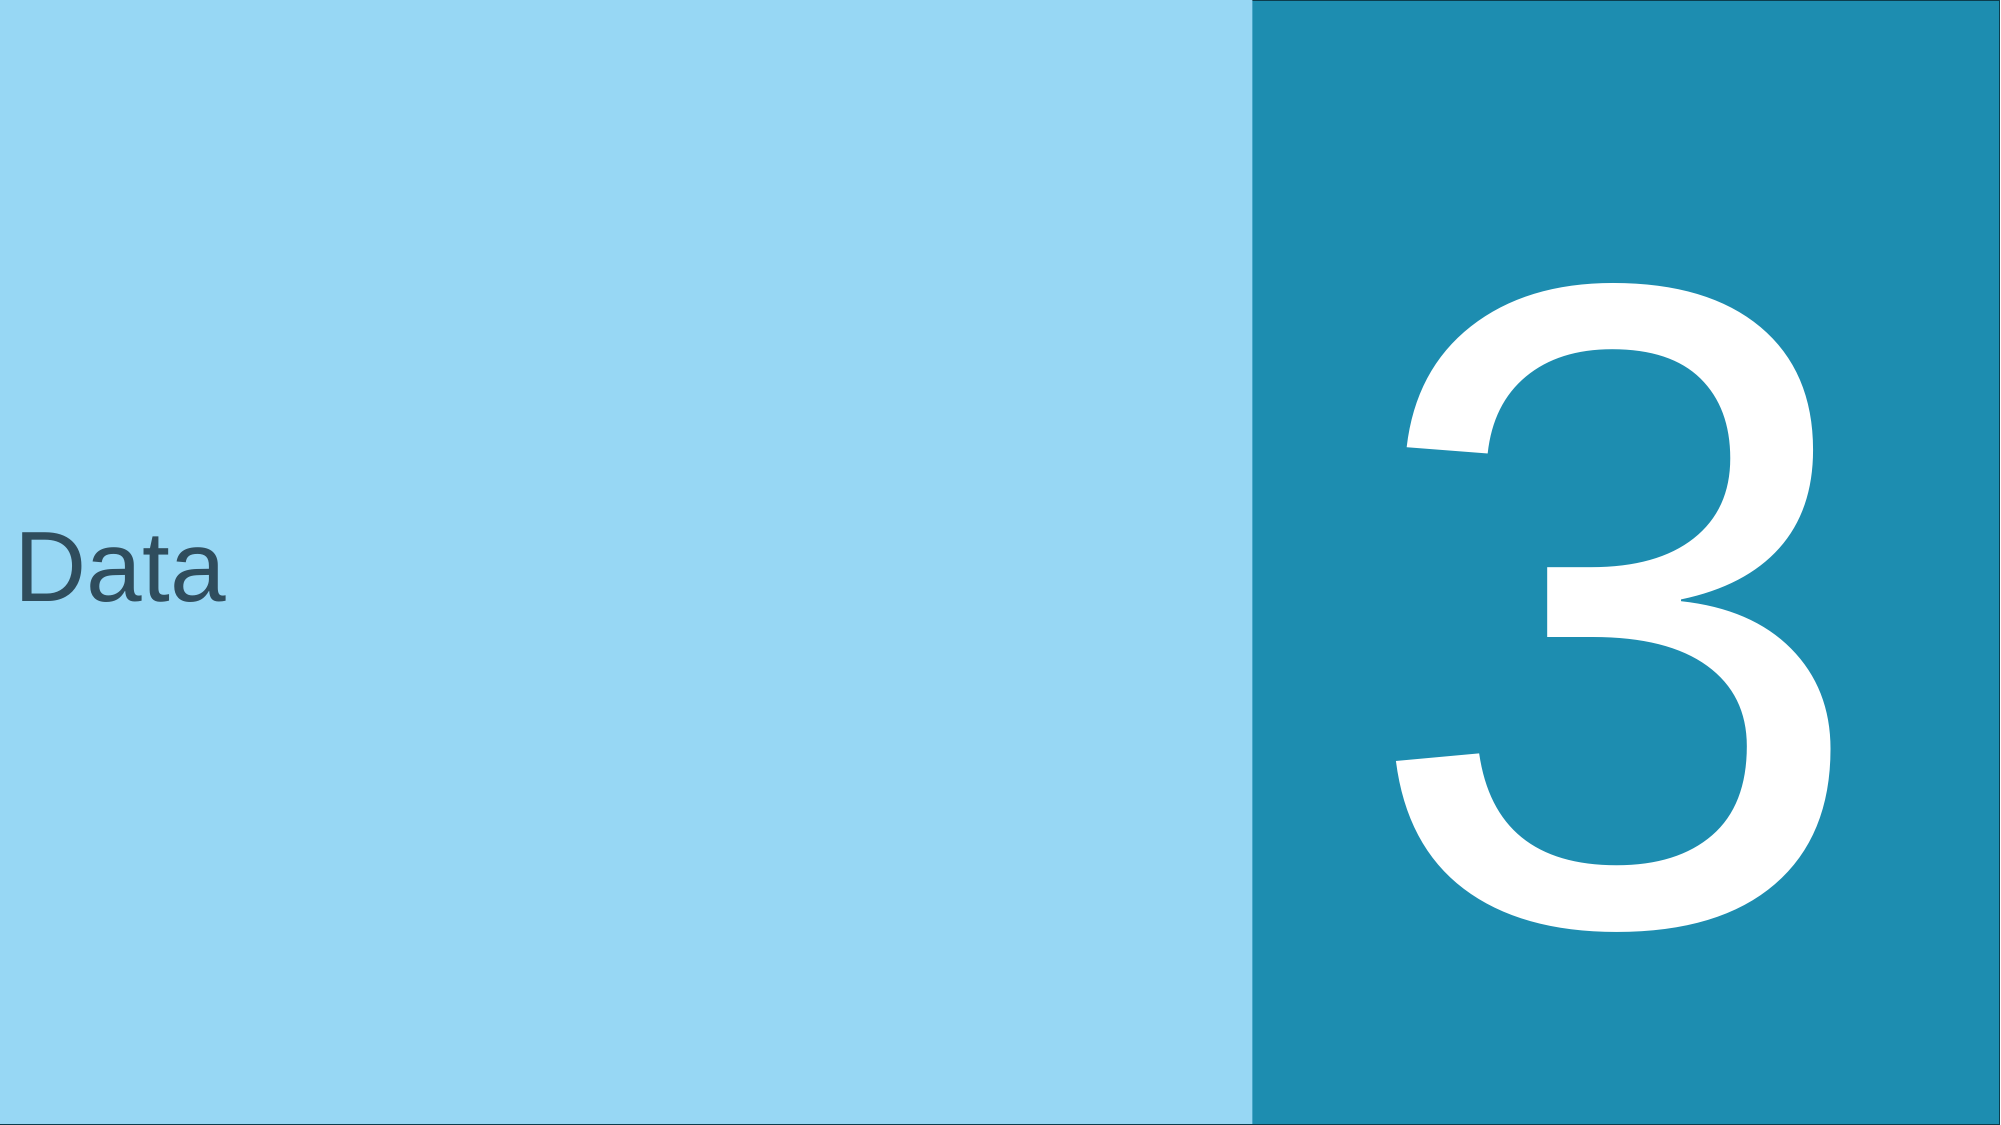

3
Data
#

11
11
11
Faculty, department, unit ...
Faculty, department, unit ...
Faculty, department, unit ...